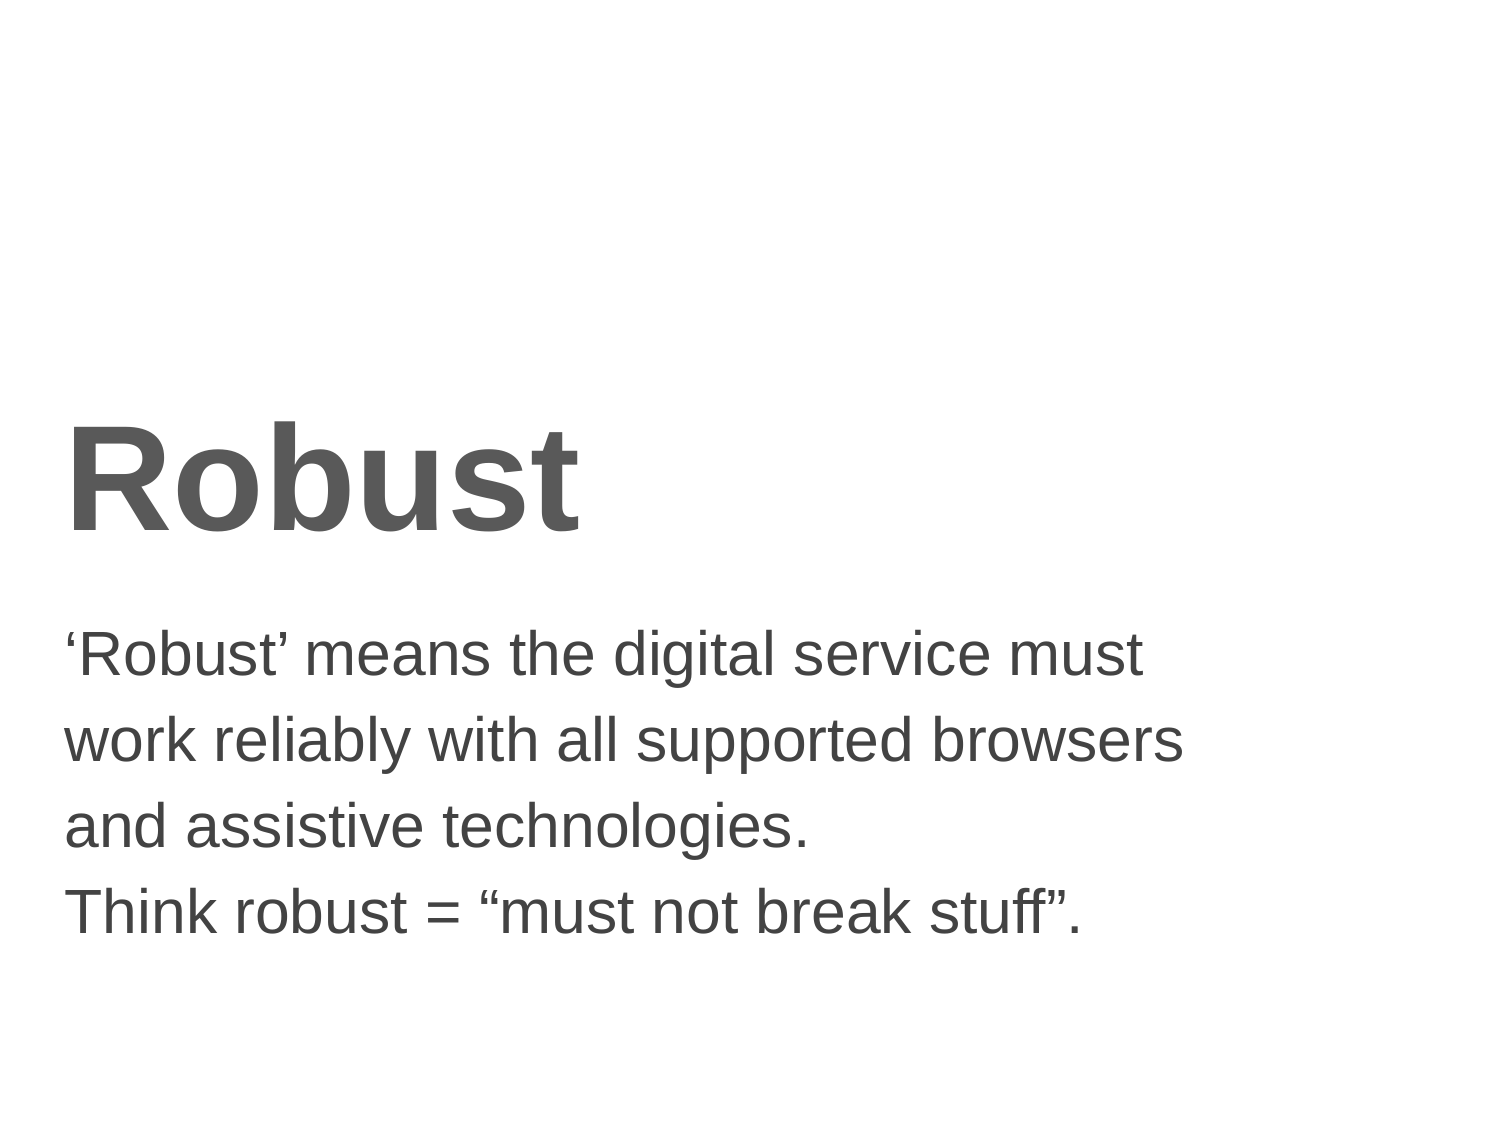

Robust
‘Robust’ means the digital service must work reliably with all supported browsers and assistive technologies.
Think robust = “must not break stuff”.